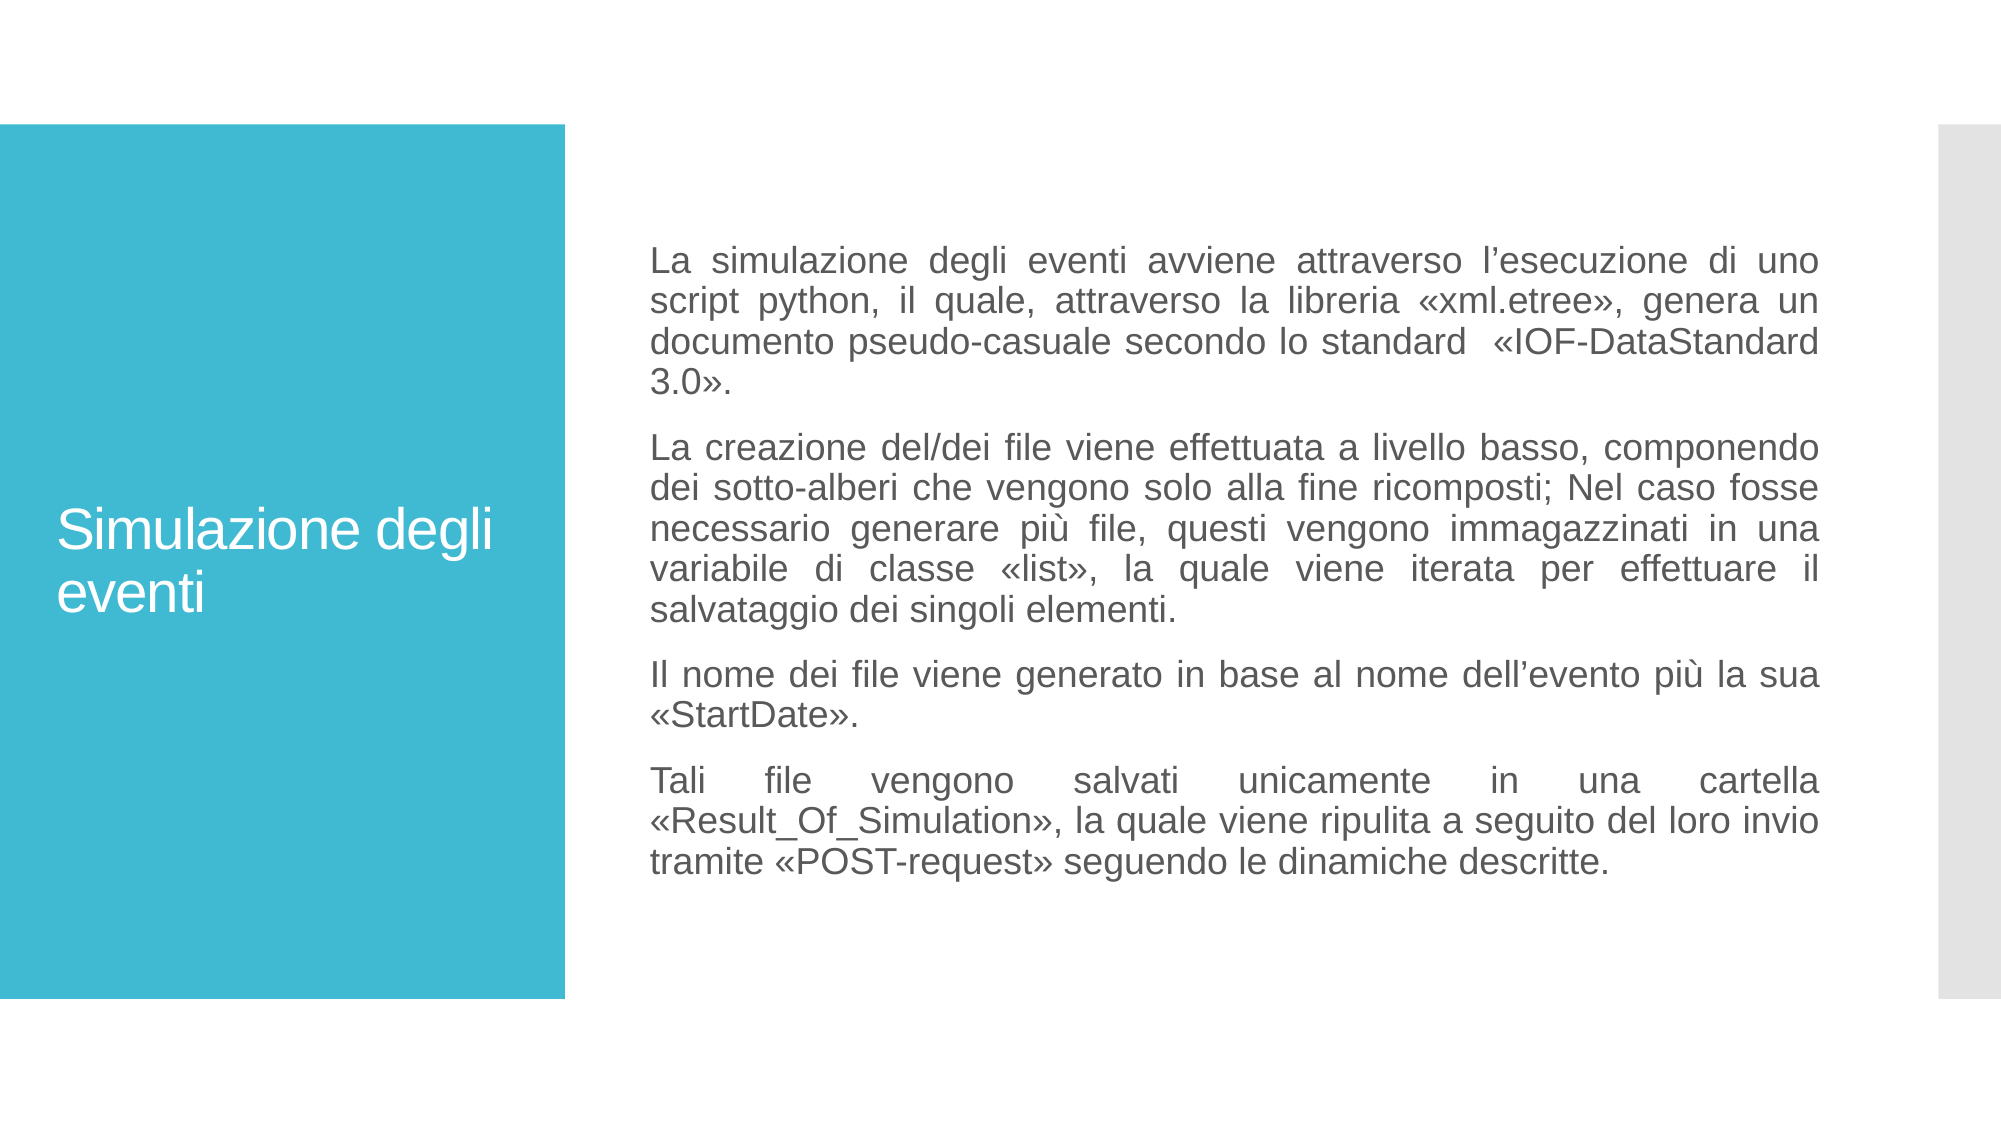

La simulazione degli eventi avviene attraverso l’esecuzione di uno script python, il quale, attraverso la libreria «xml.etree», genera un documento pseudo-casuale secondo lo standard  «IOF-DataStandard 3.0».
La creazione del/dei file viene effettuata a livello basso, componendo dei sotto-alberi che vengono solo alla fine ricomposti; Nel caso fosse necessario generare più file, questi vengono immagazzinati in una variabile di classe «list», la quale viene iterata per effettuare il salvataggio dei singoli elementi.
Il nome dei file viene generato in base al nome dell’evento più la sua «StartDate».
Tali file vengono salvati unicamente in una cartella «Result_Of_Simulation», la quale viene ripulita a seguito del loro invio tramite «POST-request» seguendo le dinamiche descritte.
# Simulazione degli eventi